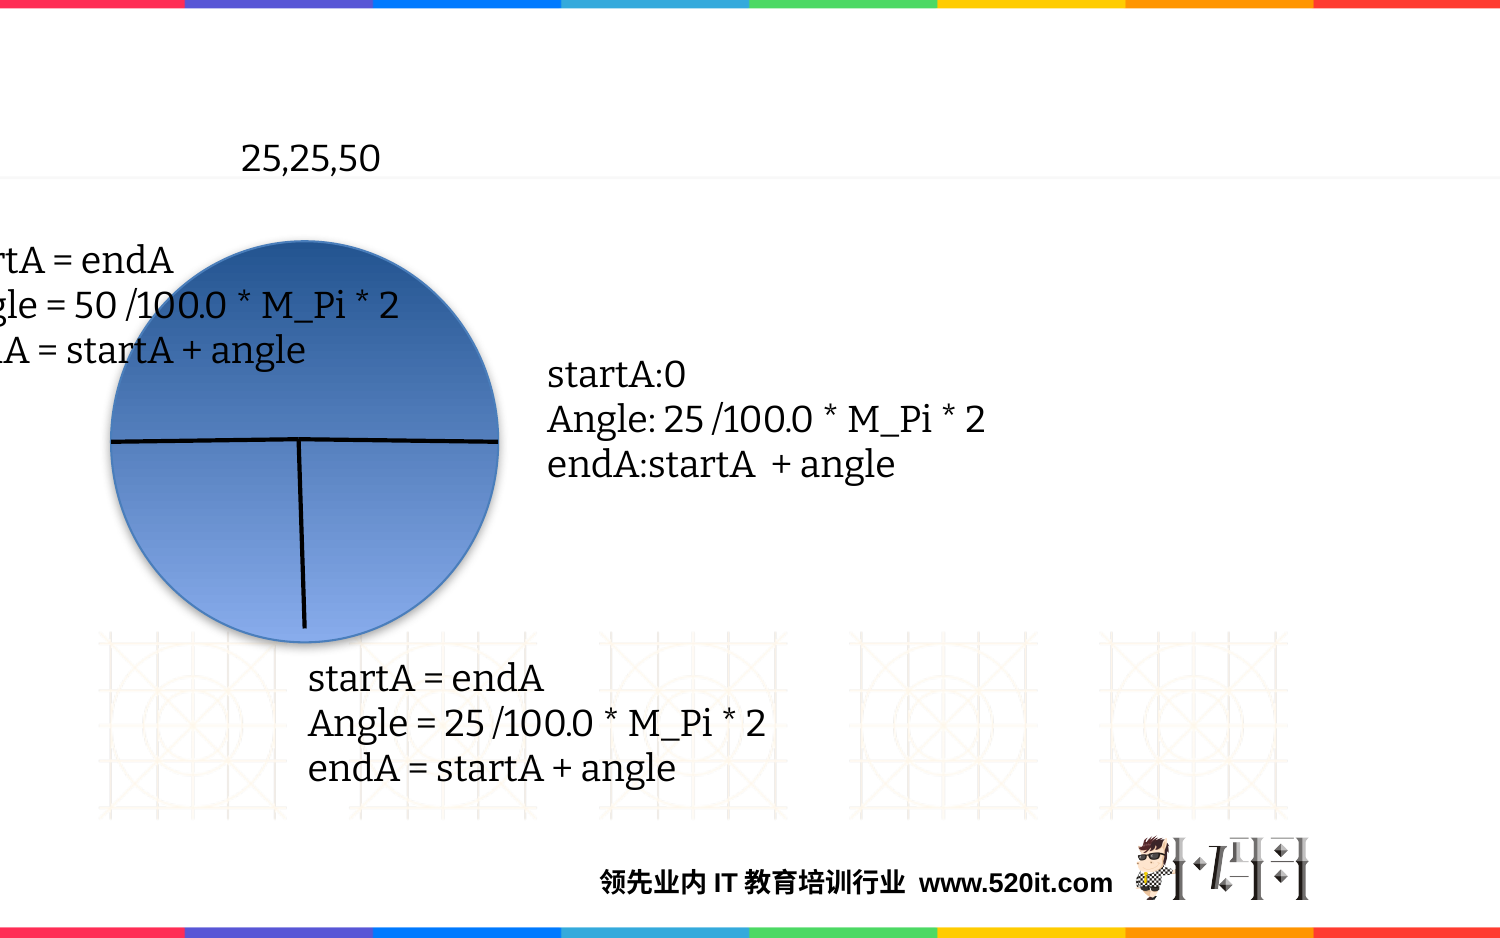

25,25,50
startA = endA
Angle = 50 /100.0 * M_Pi * 2
endA = startA + angle

startA:0
Angle: 25 /100.0 * M_Pi * 2
endA:startA  + angle
startA = endA
Angle = 25 /100.0 * M_Pi * 2
endA = startA + angle